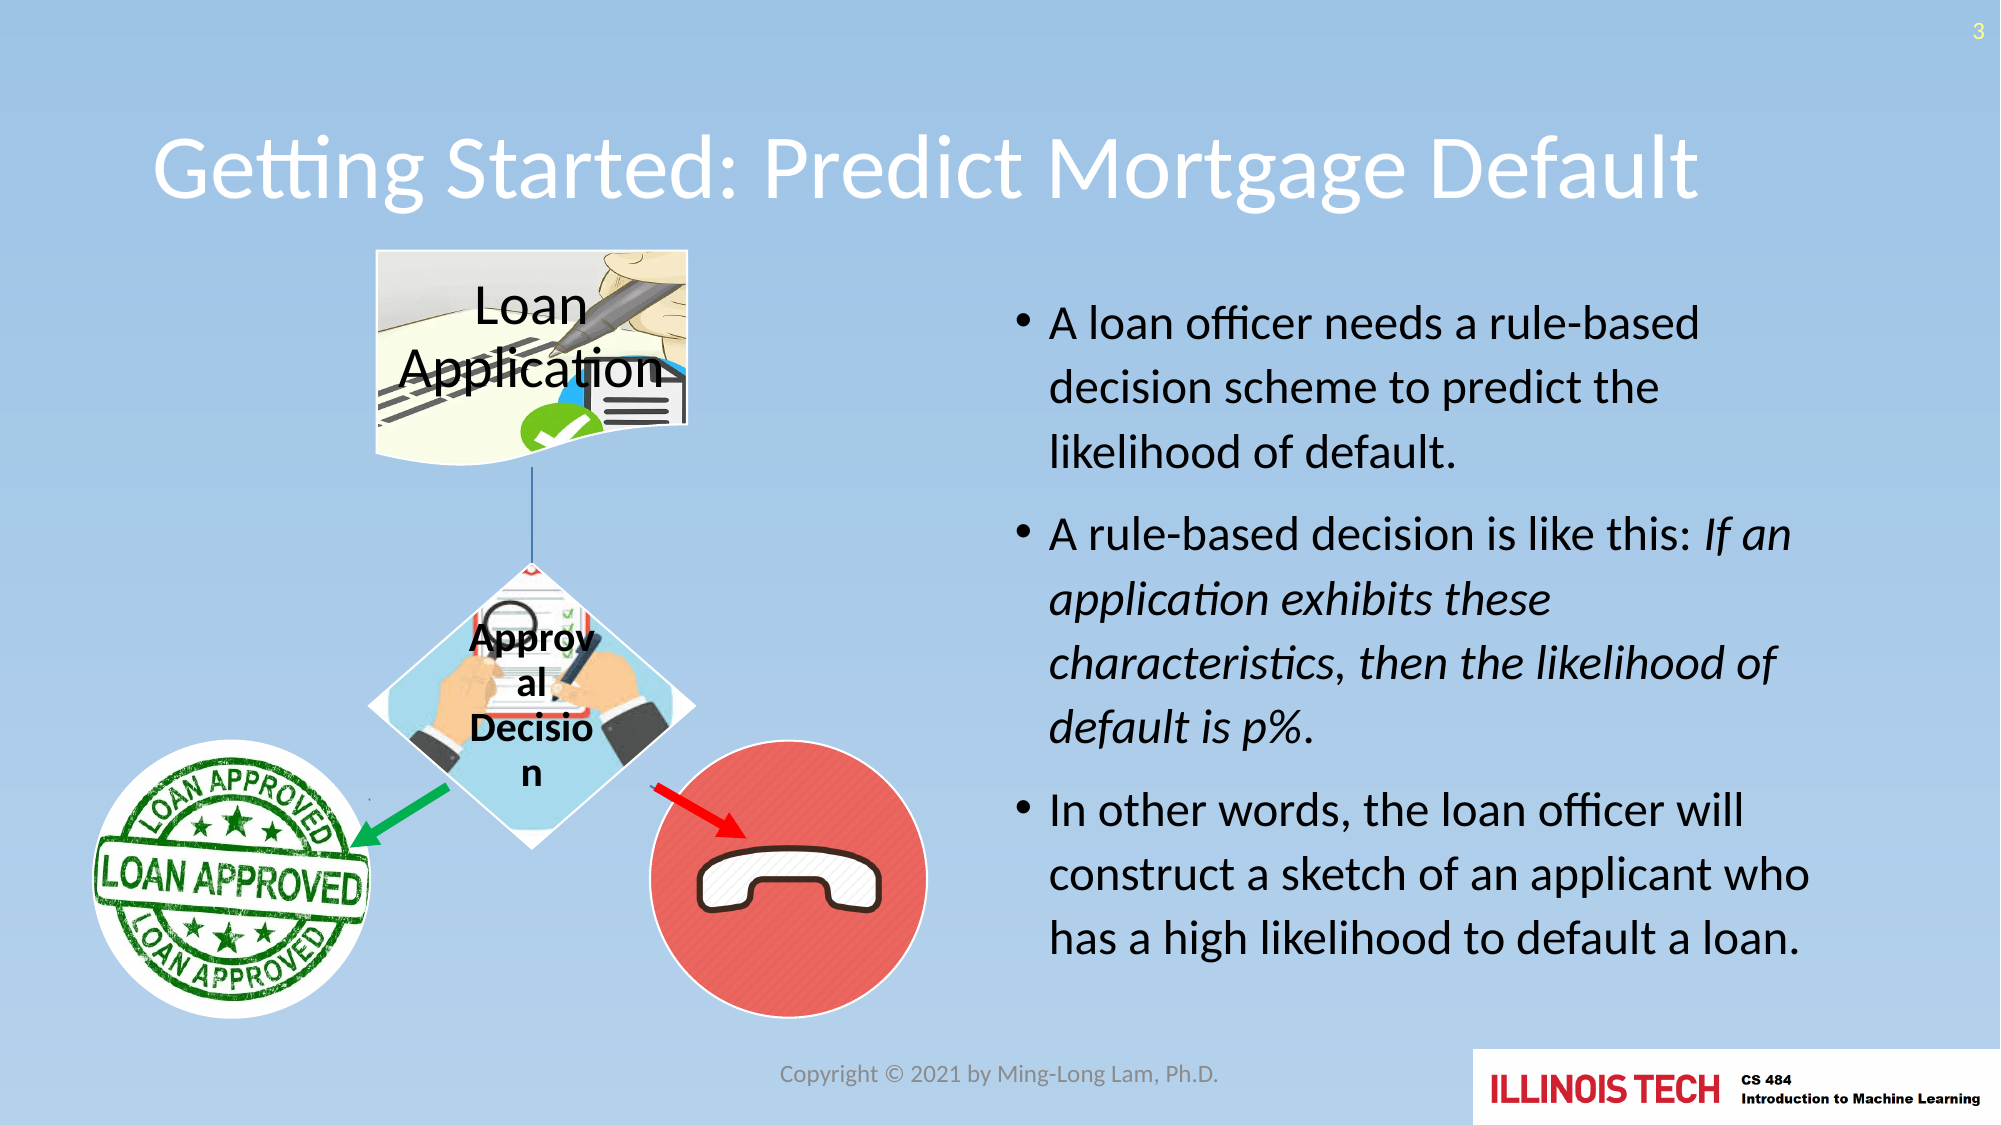

3
# Getting Started: Predict Mortgage Default
Approval Decision
Loan Application

A loan officer needs a rule-based decision scheme to predict the likelihood of default.
A rule-based decision is like this: If an application exhibits these characteristics, then the likelihood of default is p%.
In other words, the loan officer will construct a sketch of an applicant who has a high likelihood to default a loan.
Copyright © 2021 by Ming-Long Lam, Ph.D.